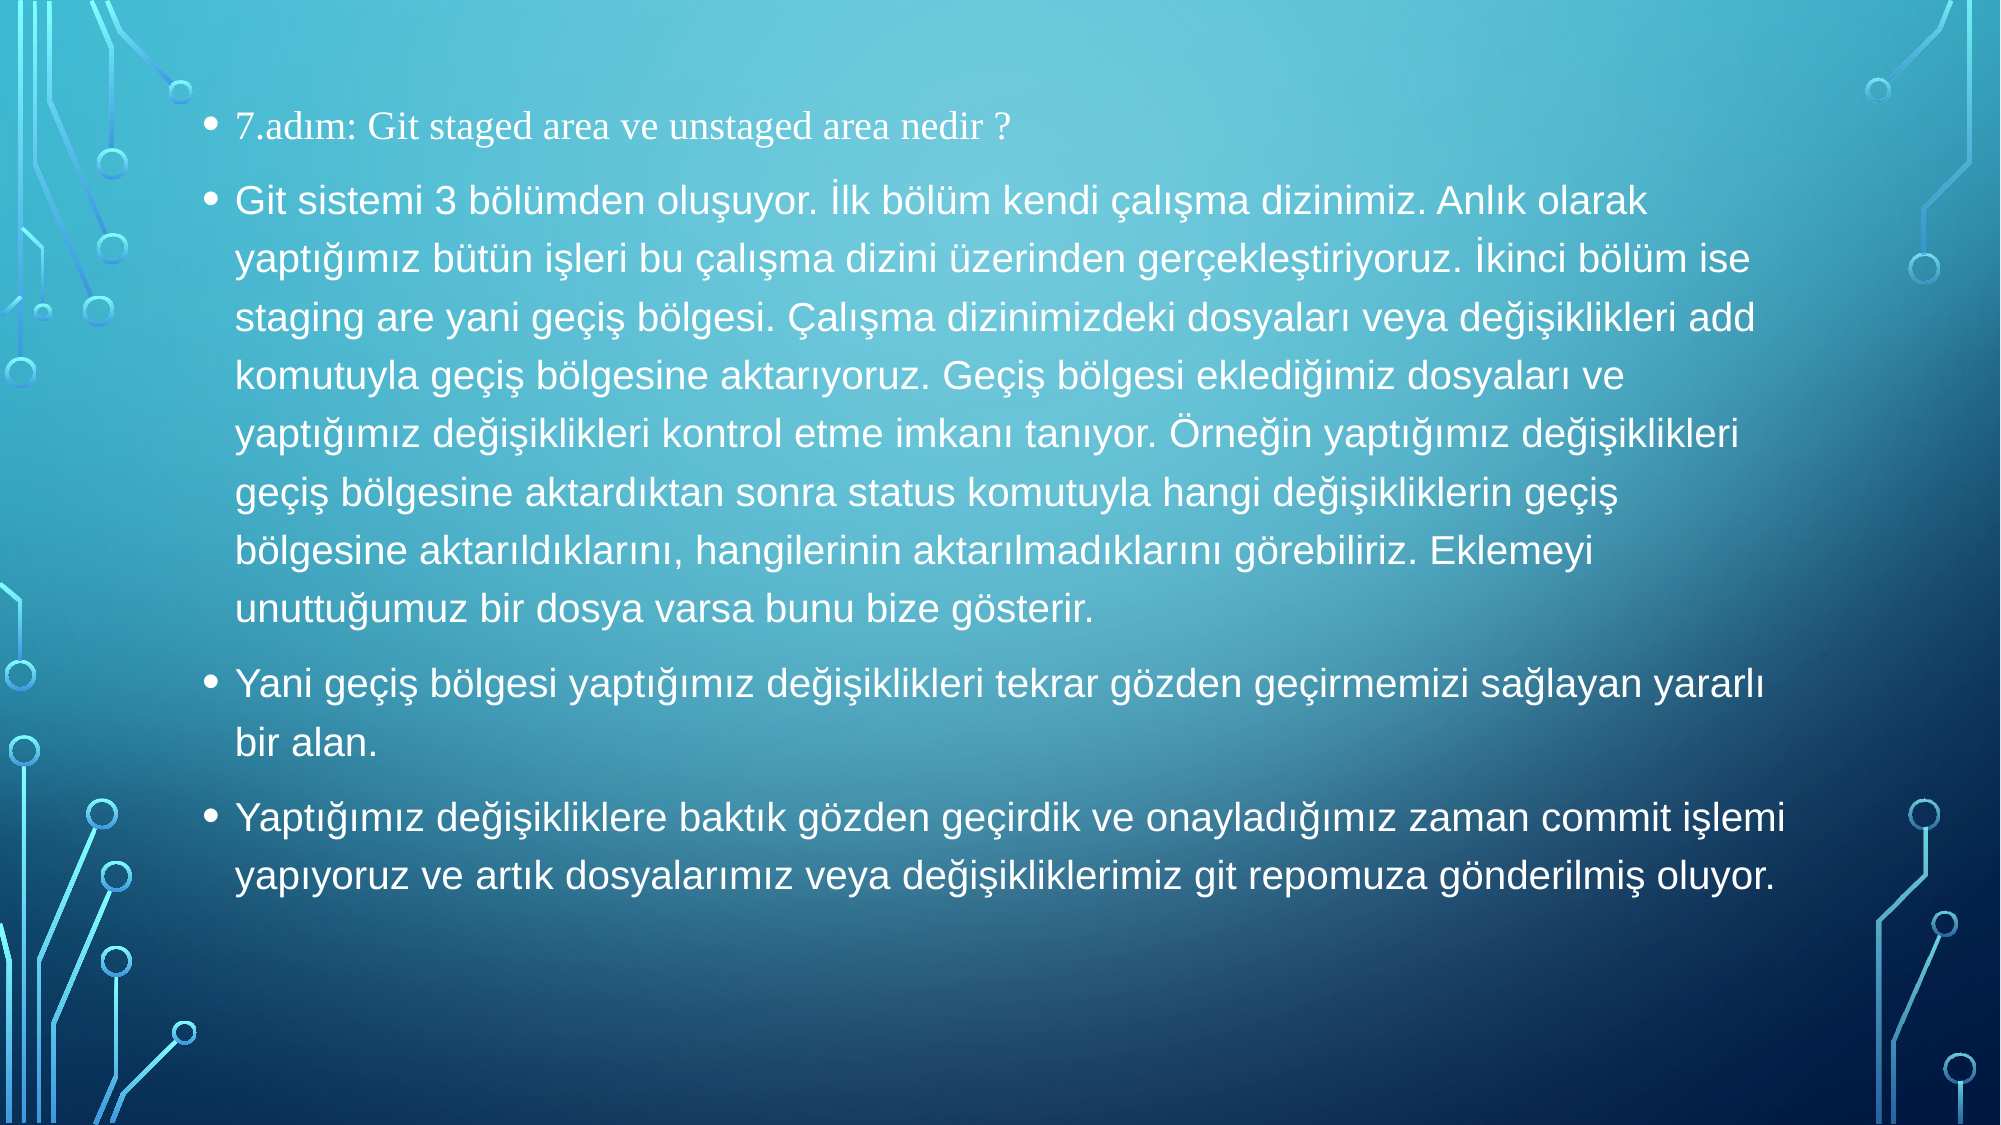

7.adım: Git staged area ve unstaged area nedir ?
Git sistemi 3 bölümden oluşuyor. İlk bölüm kendi çalışma dizinimiz. Anlık olarak yaptığımız bütün işleri bu çalışma dizini üzerinden gerçekleştiriyoruz. İkinci bölüm ise staging are yani geçiş bölgesi. Çalışma dizinimizdeki dosyaları veya değişiklikleri add komutuyla geçiş bölgesine aktarıyoruz. Geçiş bölgesi eklediğimiz dosyaları ve yaptığımız değişiklikleri kontrol etme imkanı tanıyor. Örneğin yaptığımız değişiklikleri geçiş bölgesine aktardıktan sonra status komutuyla hangi değişikliklerin geçiş bölgesine aktarıldıklarını, hangilerinin aktarılmadıklarını görebiliriz. Eklemeyi unuttuğumuz bir dosya varsa bunu bize gösterir.
Yani geçiş bölgesi yaptığımız değişiklikleri tekrar gözden geçirmemizi sağlayan yararlı bir alan.
Yaptığımız değişikliklere baktık gözden geçirdik ve onayladığımız zaman commit işlemi yapıyoruz ve artık dosyalarımız veya değişikliklerimiz git repomuza gönderilmiş oluyor.